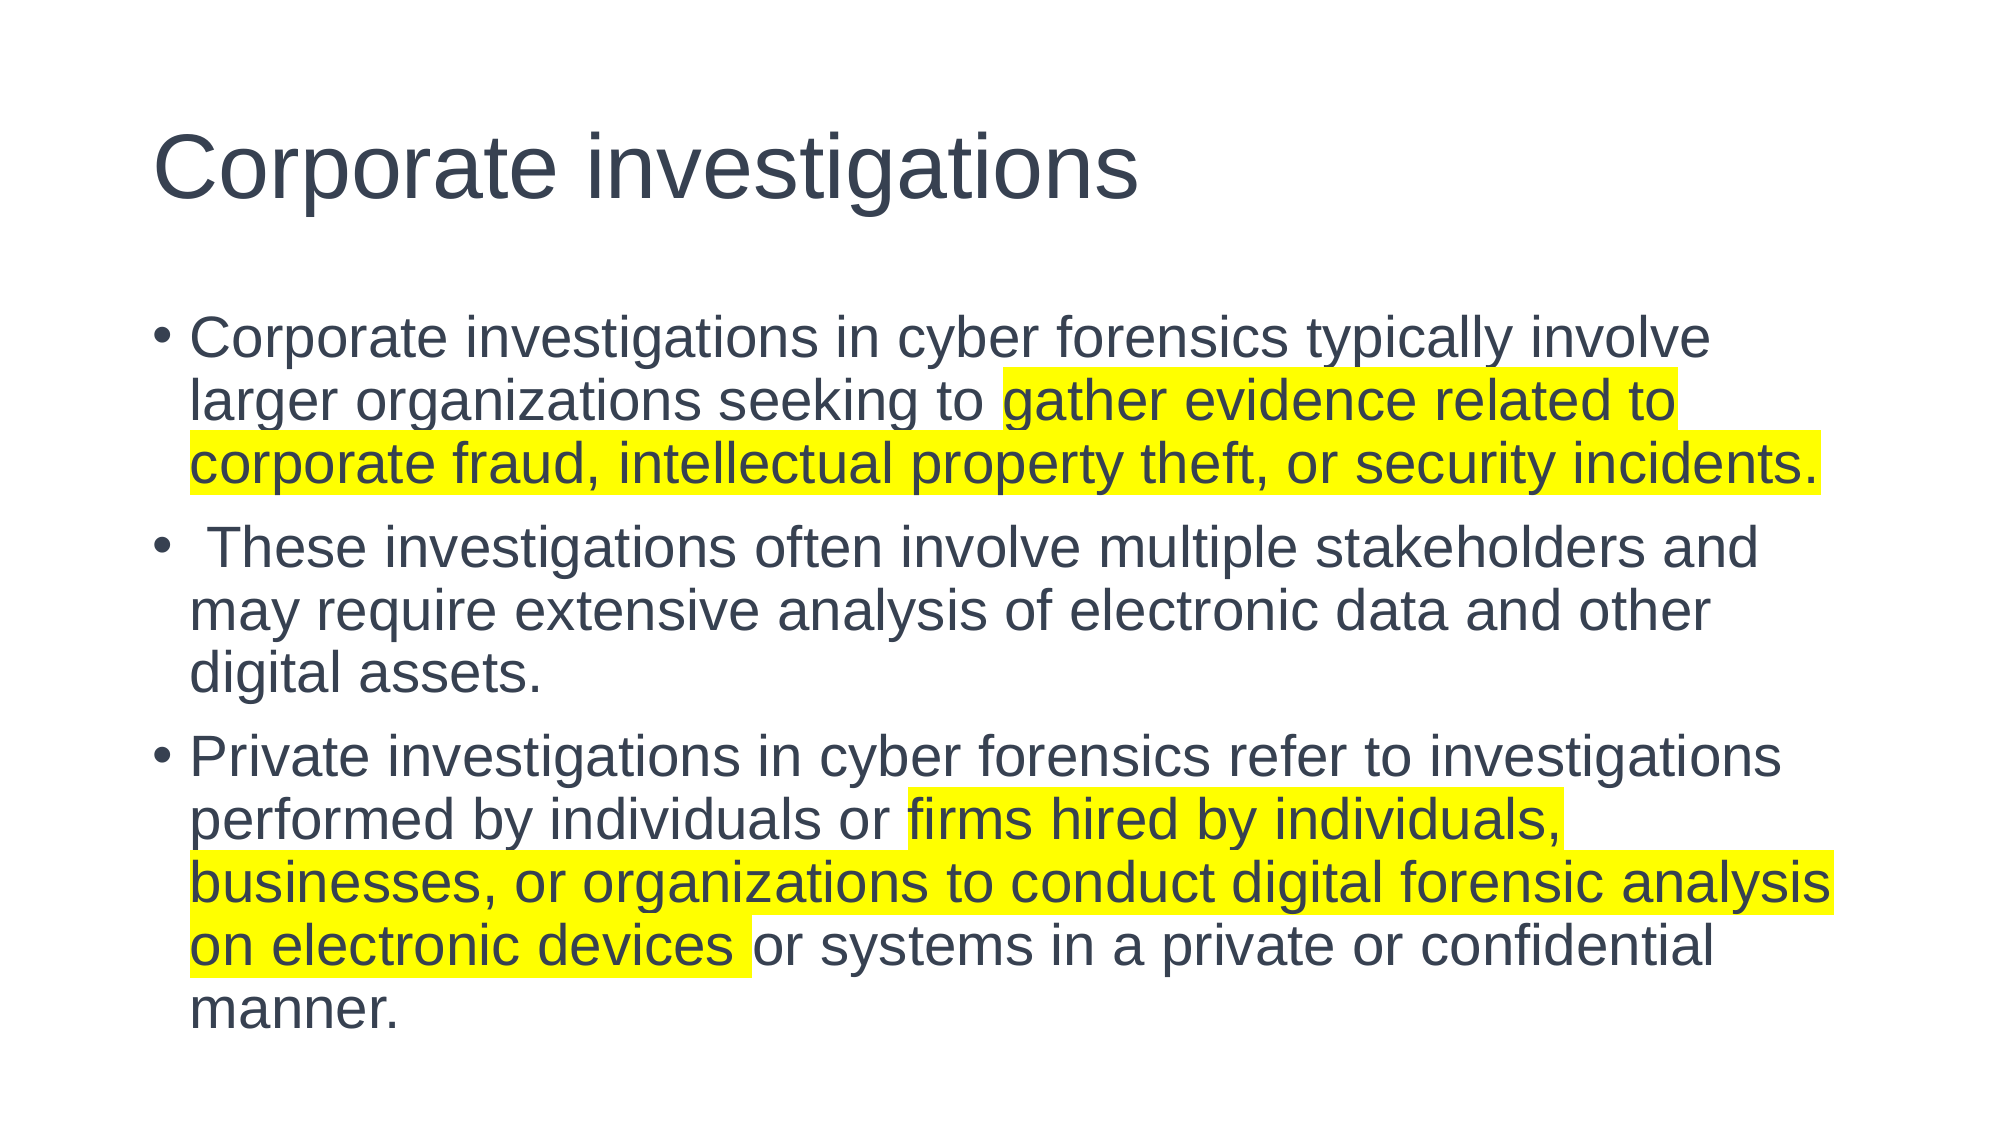

# Corporate investigations
Corporate investigations in cyber forensics typically involve larger organizations seeking to gather evidence related to corporate fraud, intellectual property theft, or security incidents.
 These investigations often involve multiple stakeholders and may require extensive analysis of electronic data and other digital assets.
Private investigations in cyber forensics refer to investigations performed by individuals or firms hired by individuals, businesses, or organizations to conduct digital forensic analysis on electronic devices or systems in a private or confidential manner.